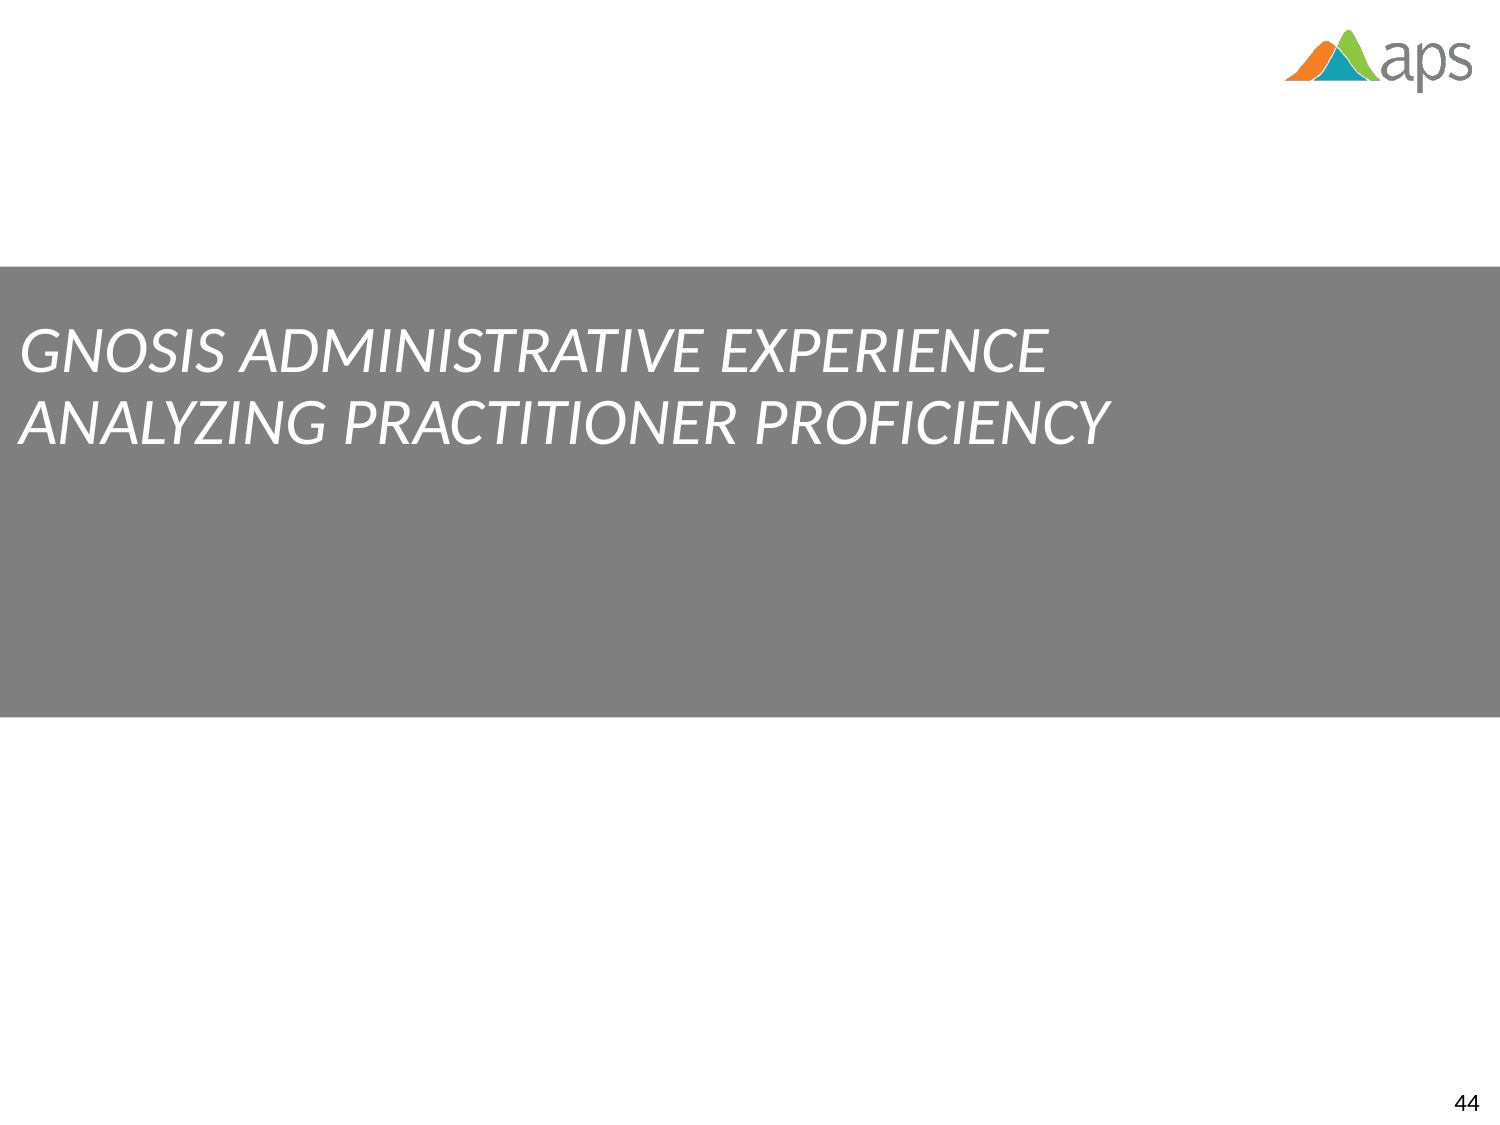

# GNOSIS ADMINISTRATIVE EXPERIENCE ANALYZING PRACTITIONER PROFICIENCY